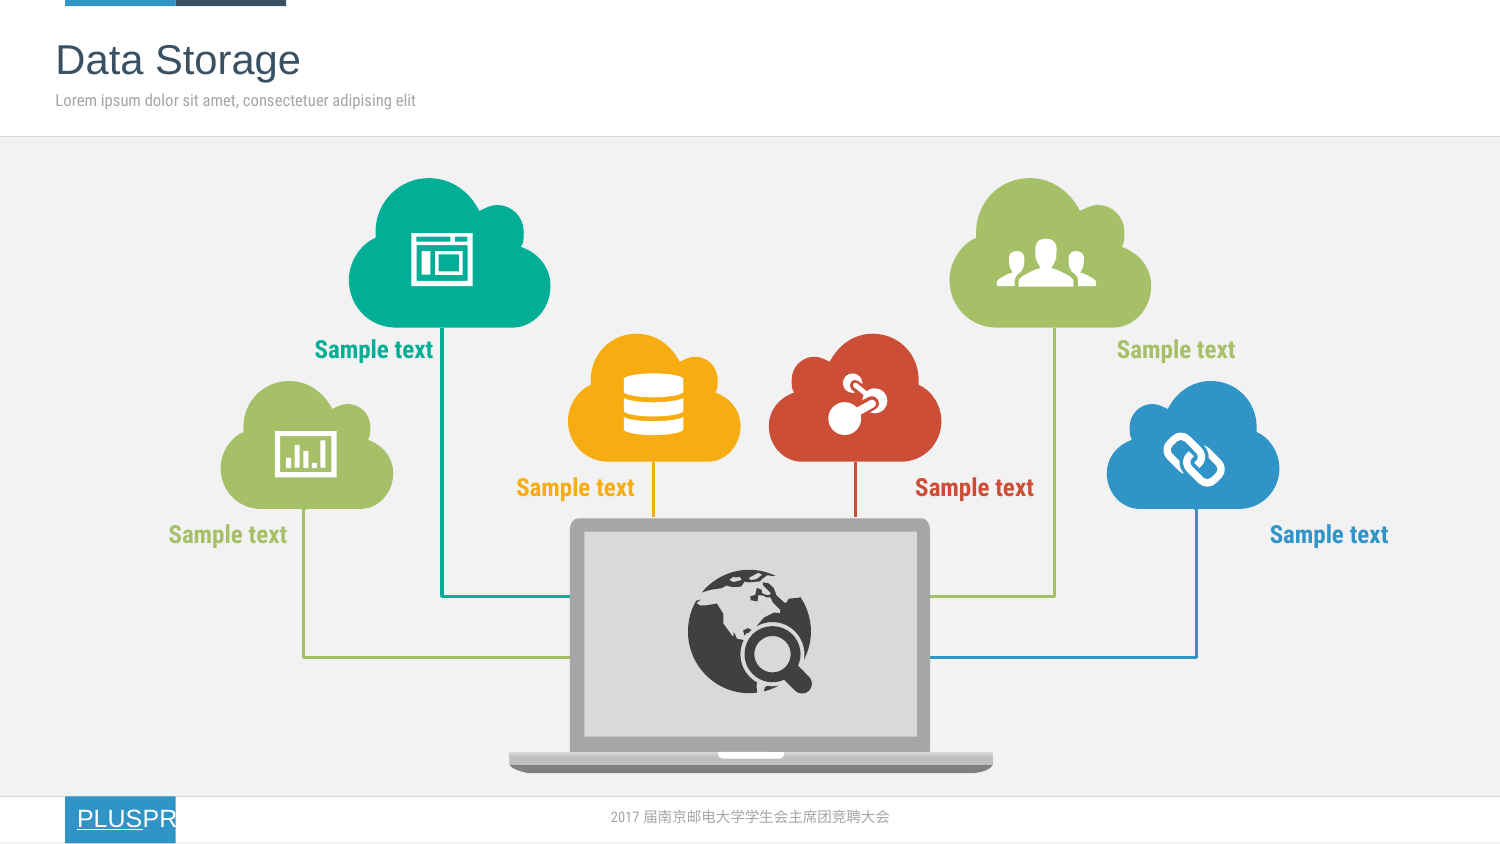

# Data Storage
Lorem ipsum dolor sit amet, consectetuer adipising elit

Sample text
Sample text

Sample text
Sample text

Sample text

Sample text